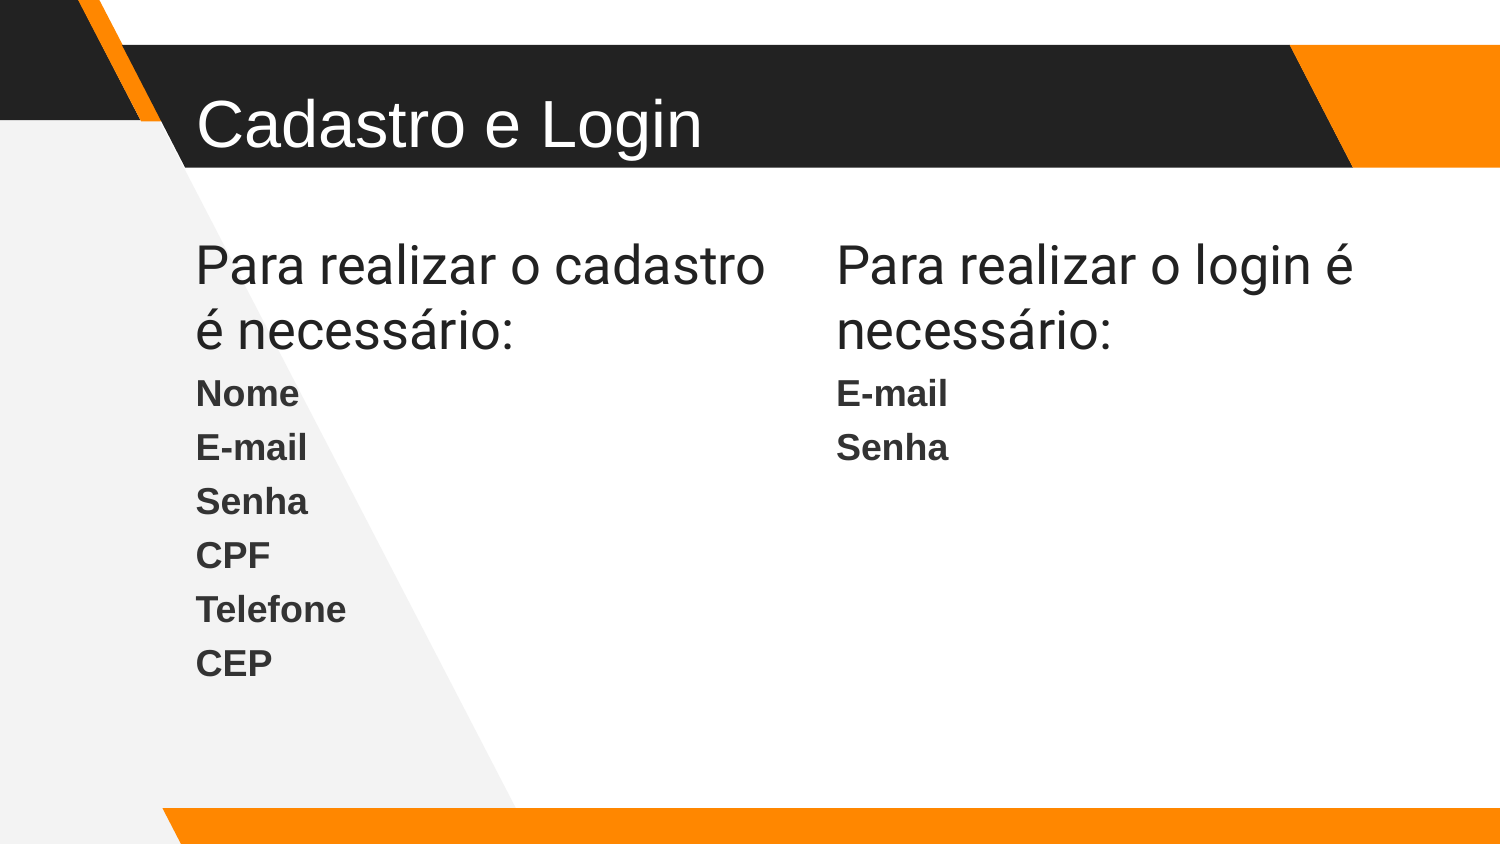

# Cadastro e Login
Para realizar o cadastro é necessário:
Nome
E-mail
Senha
CPF
Telefone
CEP
Para realizar o login é necessário:
E-mail
Senha